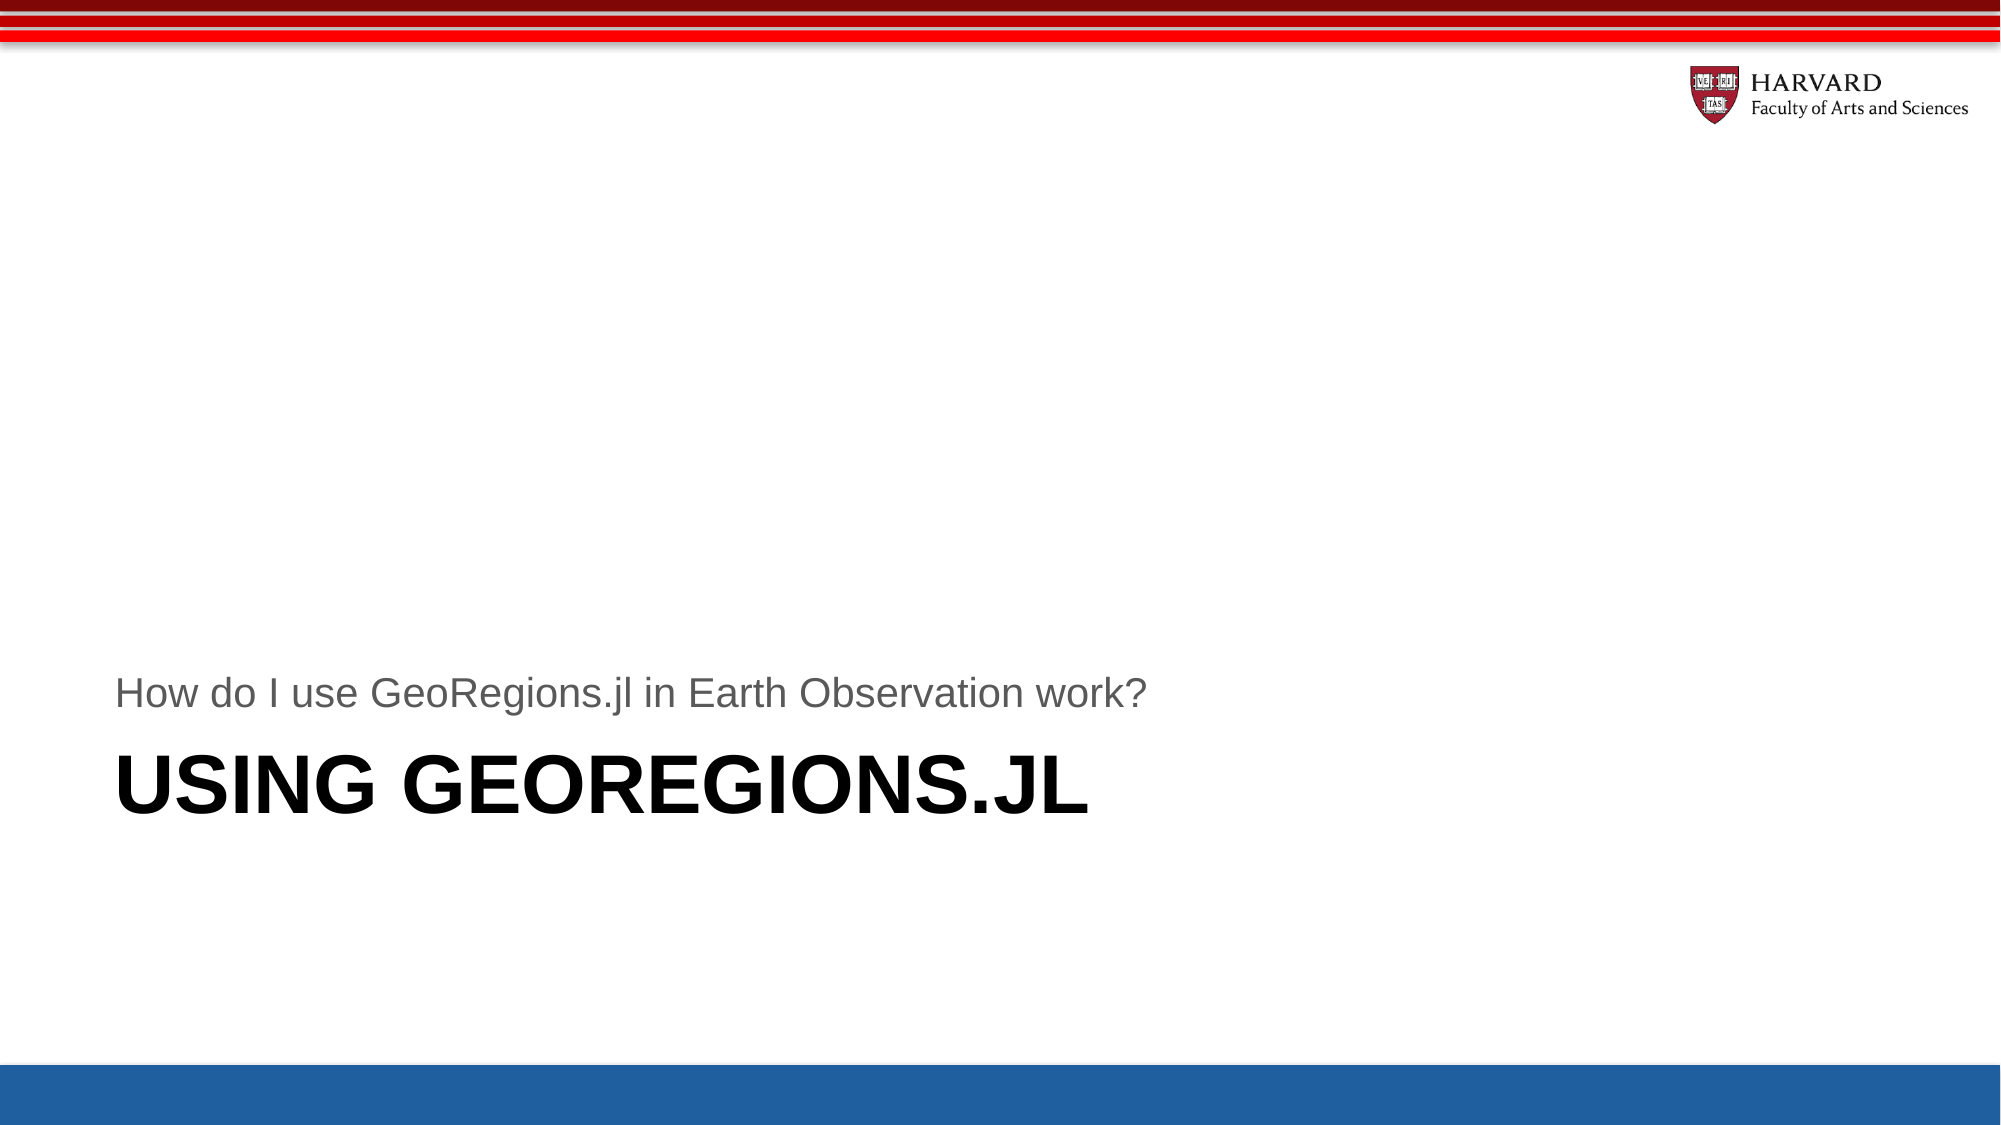

How do I use GeoRegions.jl in Earth Observation work?
# Using GeoRegions.jl